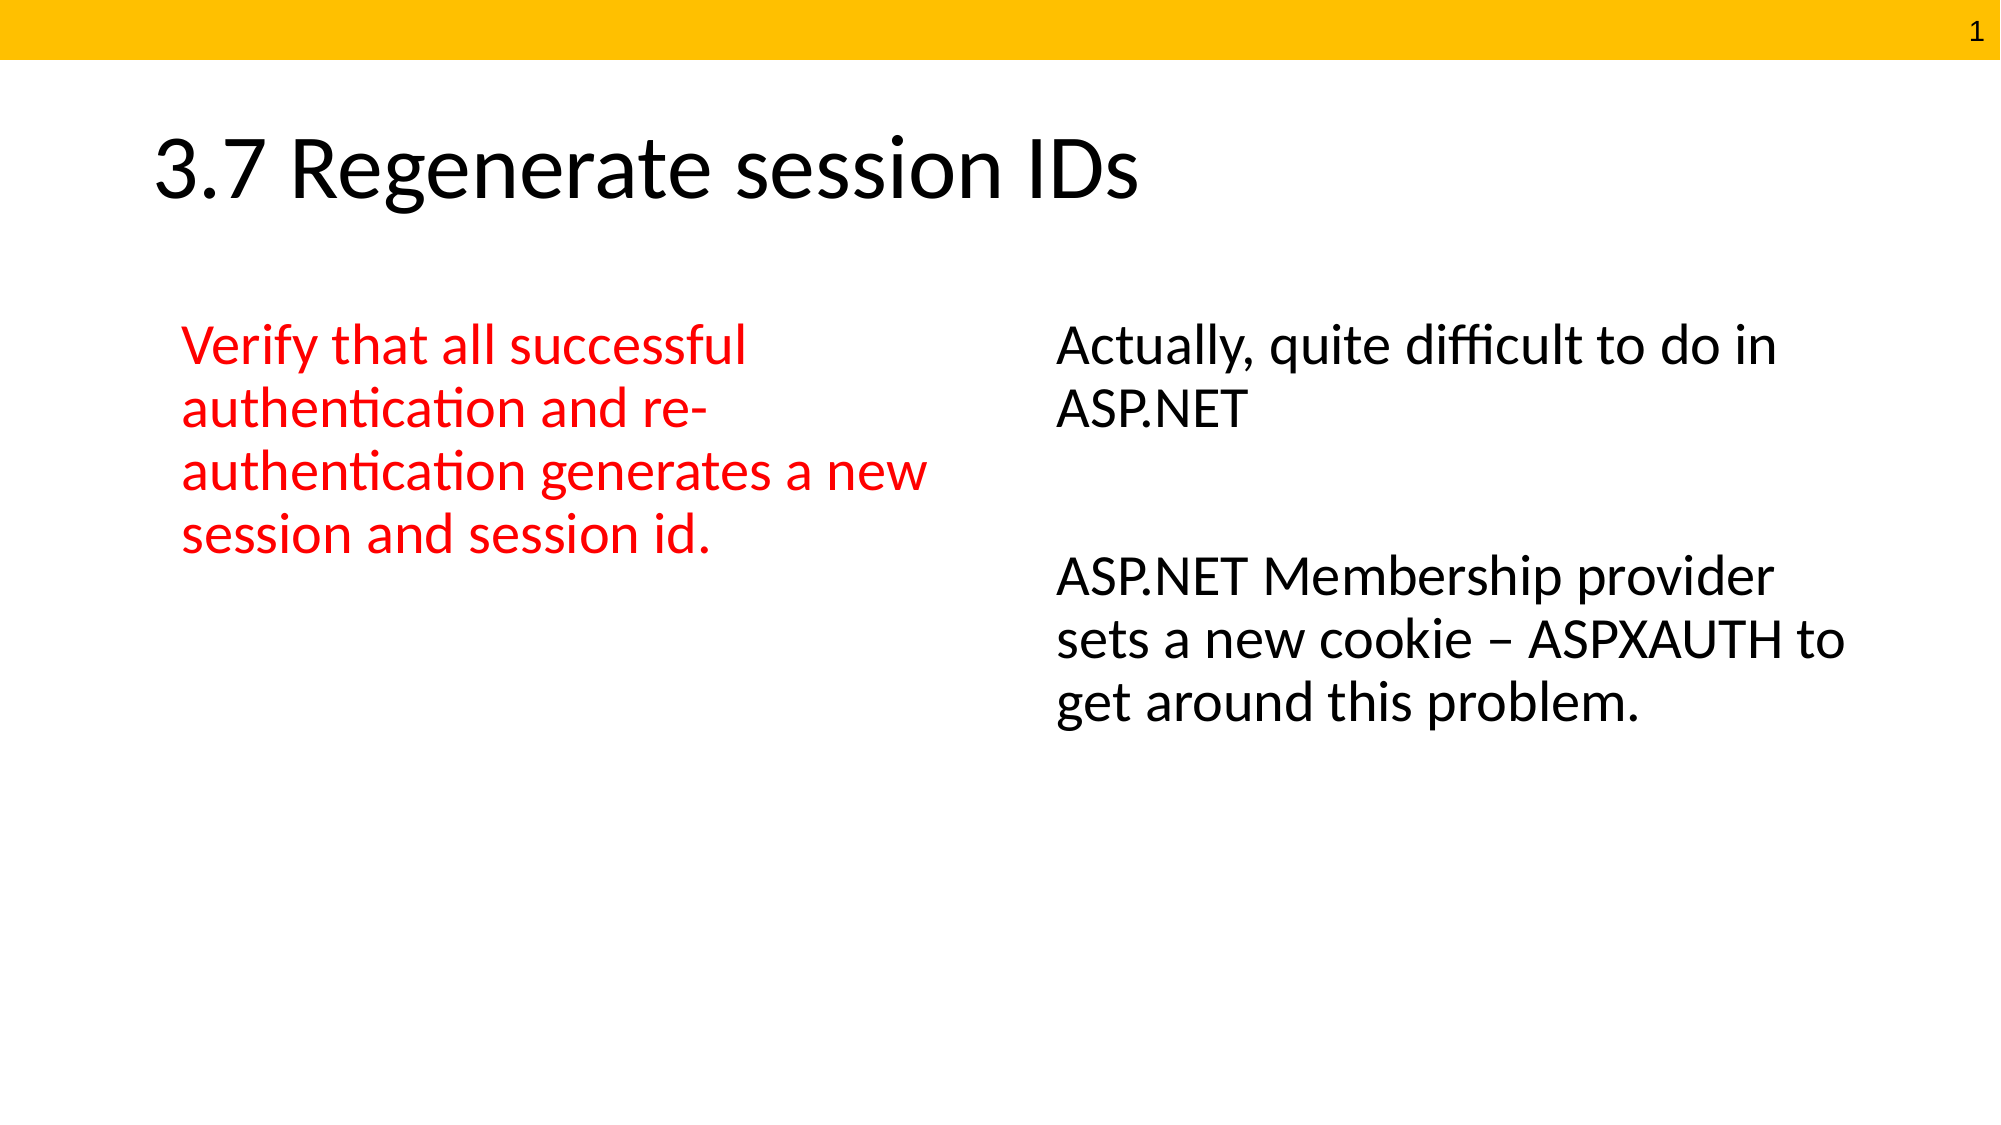

# 3.7 Regenerate session IDs
Verify that all successful authentication and re-authentication generates a new session and session id.

Actually, quite difficult to do in ASP.NET

ASP.NET Membership provider sets a new cookie – ASPXAUTH to get around this problem.